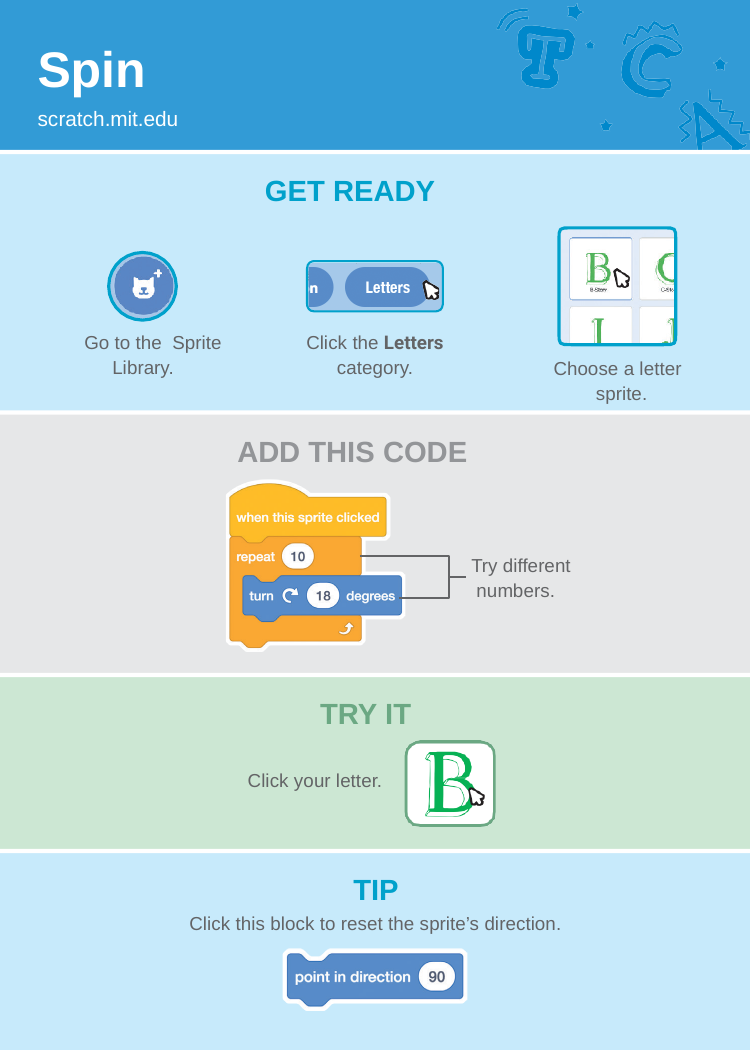

# Spin
scratch.mit.edu

GET READY

Go to the  Sprite Library.
Click the Letters
category.
Choose a letter  sprite.

ADD THIS CODE

Try different  numbers.

TRY IT

Click your letter.

TIP
Click this block to reset the sprite’s direction.